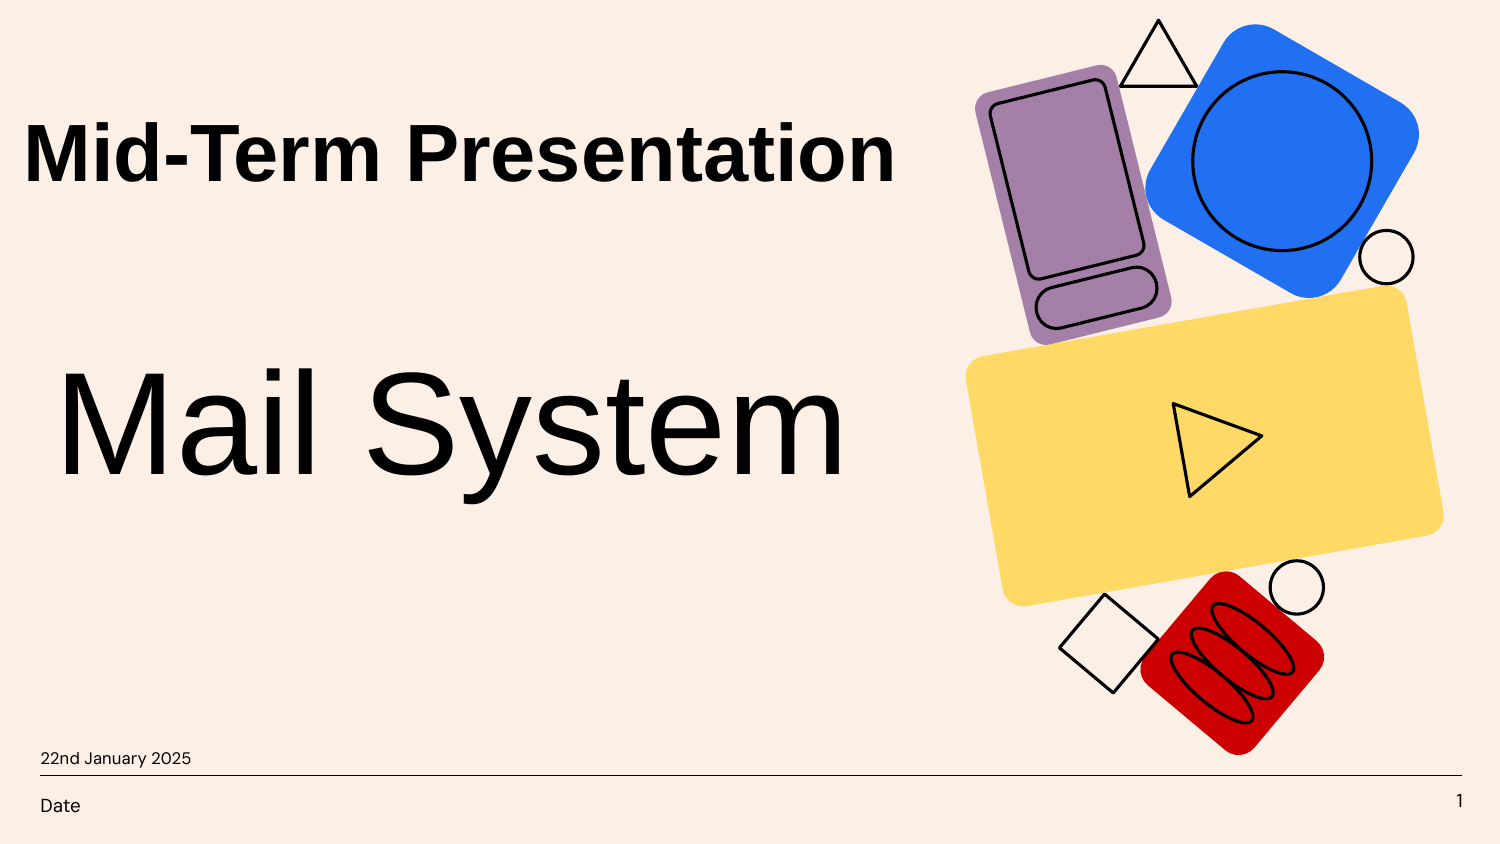

Mid-Term Presentation
# Mail System
22nd January 2025
Date
1